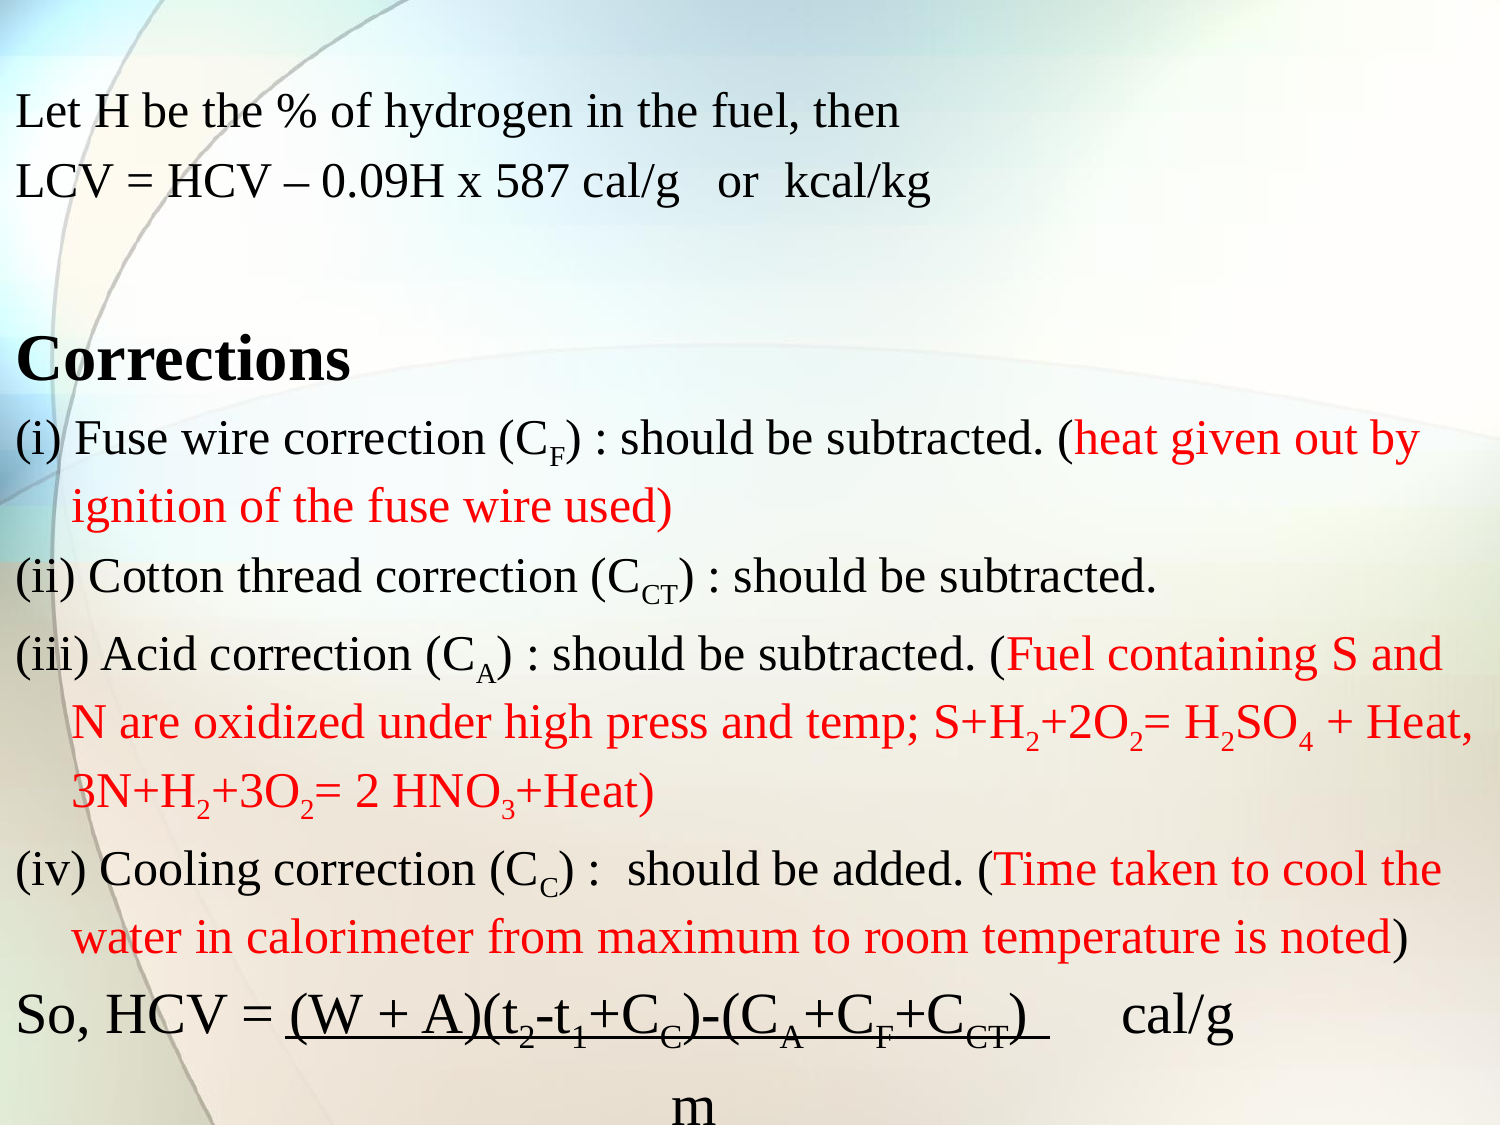

Let H be the % of hydrogen in the fuel, then
LCV = HCV – 0.09H x 587 cal/g   or  kcal/kg

Corrections
(i) Fuse wire correction (CF) : should be subtracted. (heat given out by ignition of the fuse wire used)
(ii) Cotton thread correction (CCT) : should be subtracted.
(iii) Acid correction (CA) : should be subtracted. (Fuel containing S and N are oxidized under high press and temp; S+H2+2O2= H2SO4 + Heat, 3N+H2+3O2= 2 HNO3+Heat)
(iv) Cooling correction (CC) :  should be added. (Time taken to cool the water in calorimeter from maximum to room temperature is noted)
So, HCV = (W + A)(t2-t1+CC)-(CA+CF+CCT)	cal/g
					m